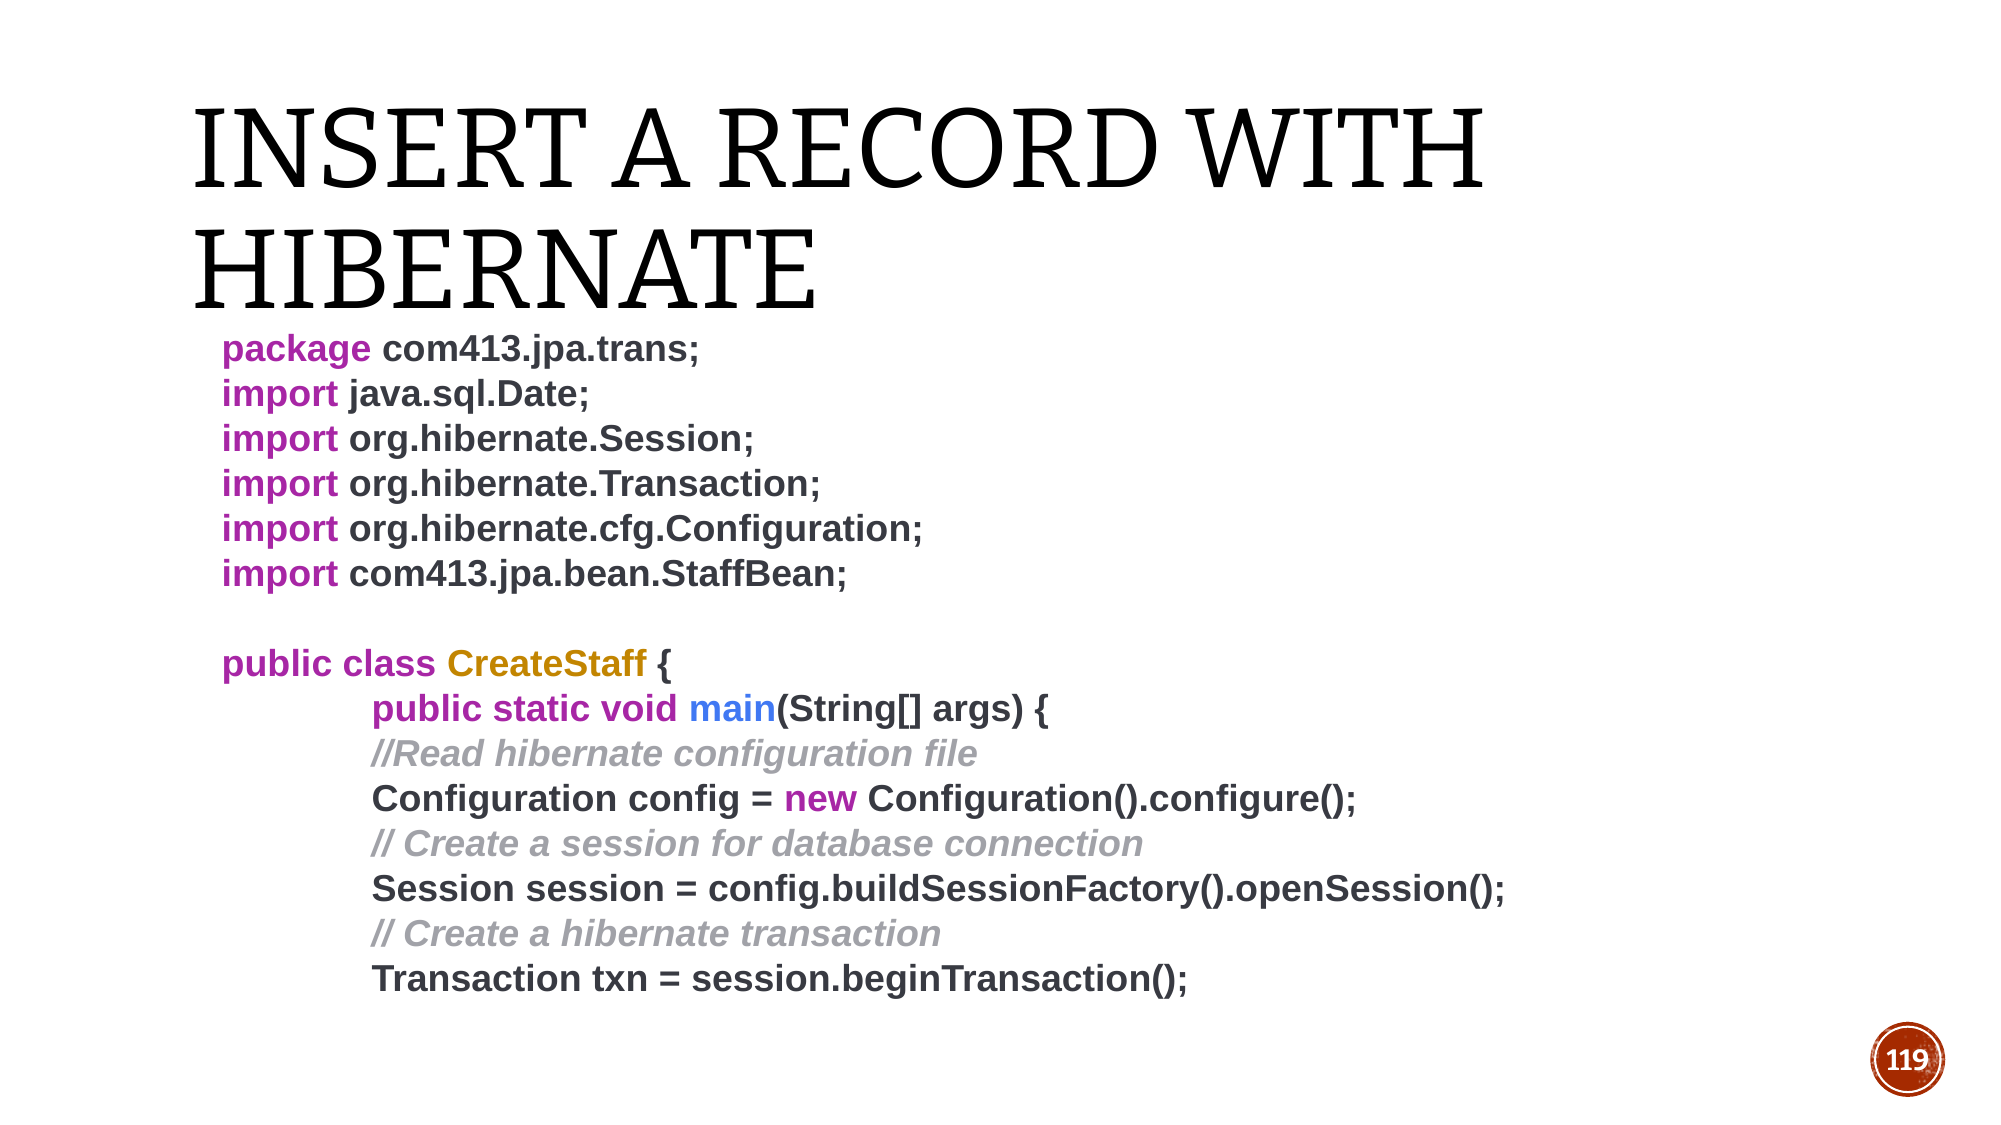

# Insert a record with Hibernate
package com413.jpa.trans;
import java.sql.Date;
import org.hibernate.Session;
import org.hibernate.Transaction;
import org.hibernate.cfg.Configuration;
import com413.jpa.bean.StaffBean;

public class CreateStaff {
	public static void main(String[] args) {
	//Read hibernate configuration file
	Configuration config = new Configuration().configure();
	// Create a session for database connection
	Session session = config.buildSessionFactory().openSession();
	// Create a hibernate transaction
	Transaction txn = session.beginTransaction();
119